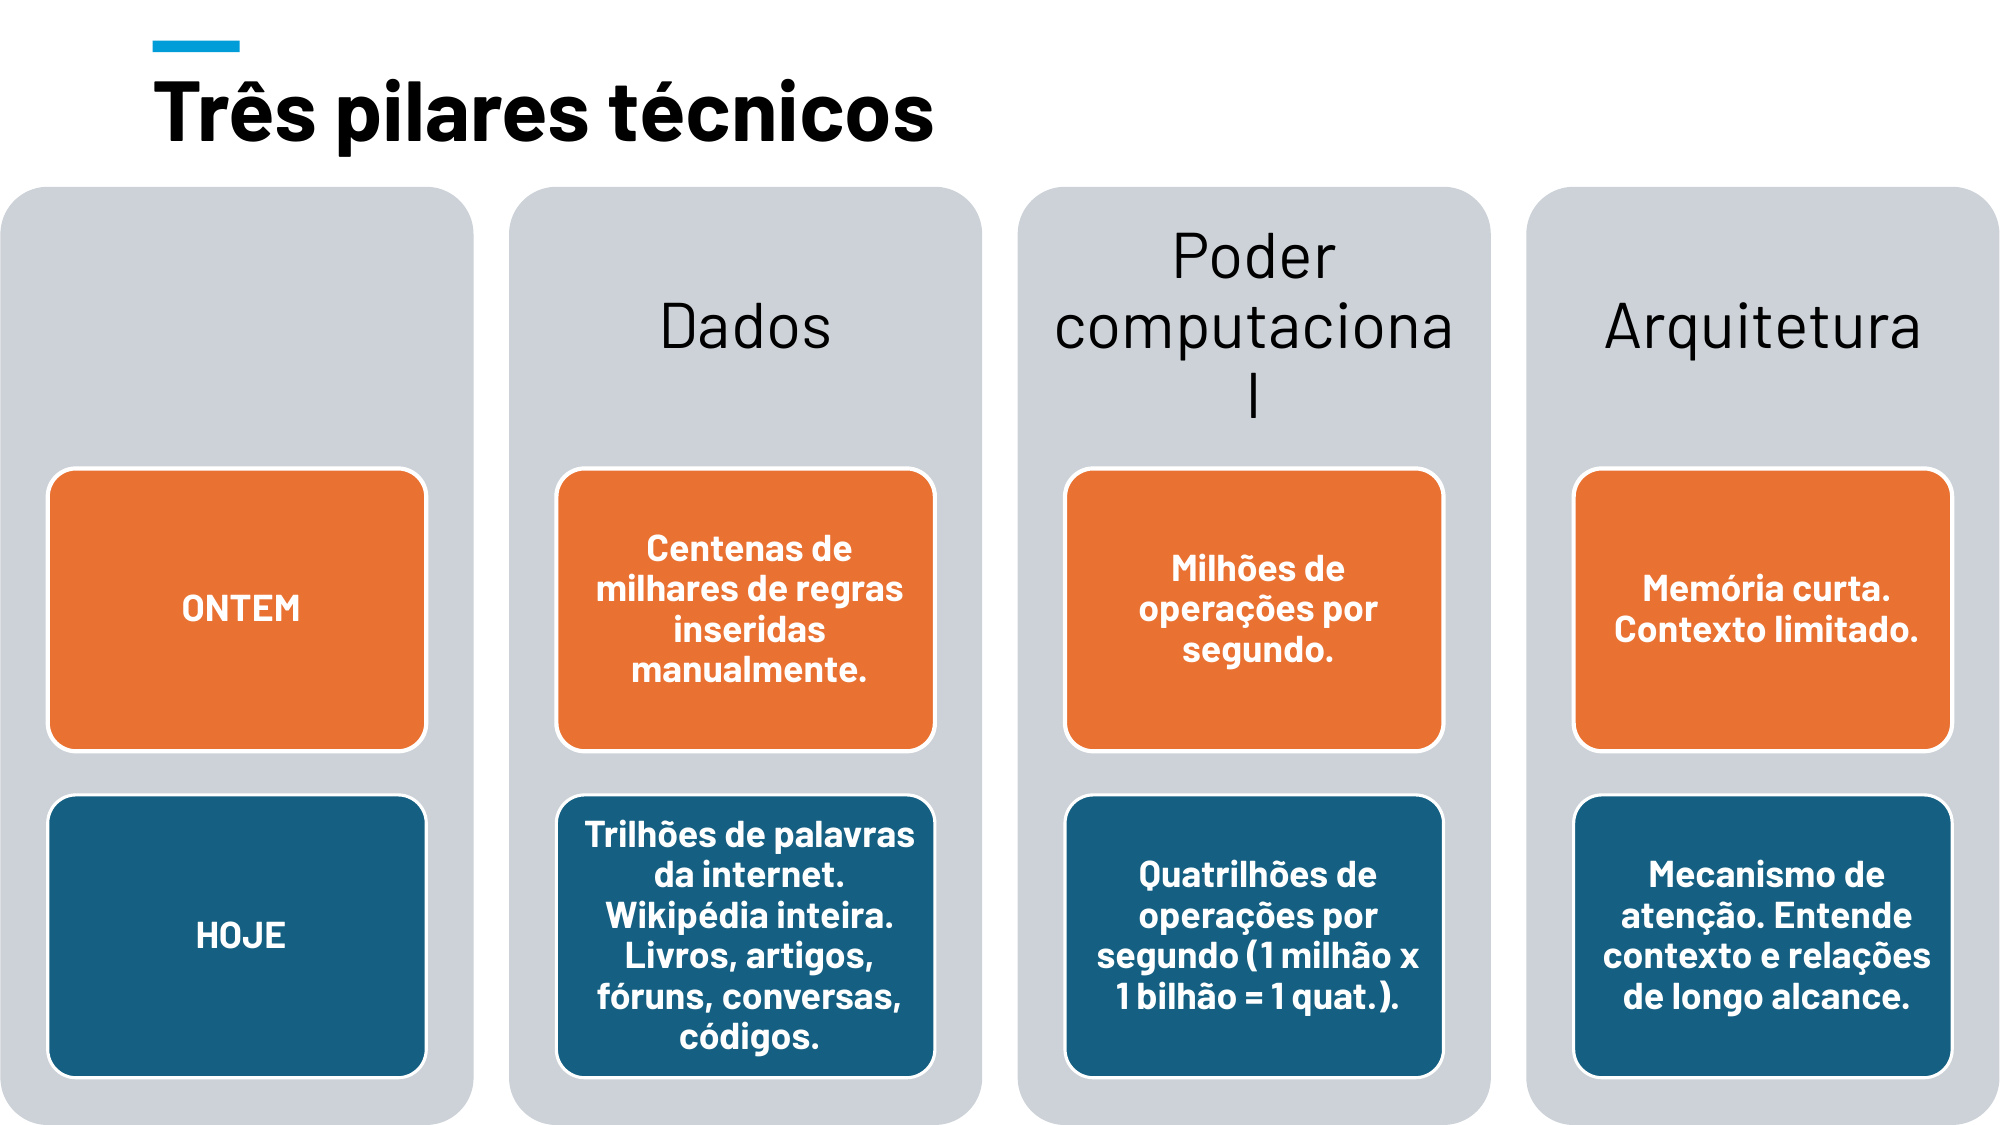

# Três pilares técnicos

ONTEM
HOJE
Dados
Centenas de milhares de regras inseridas manualmente.
Trilhões de palavras da internet. Wikipédia inteira. Livros, artigos, fóruns, conversas, códigos.
Poder computacional
Milhões de operações por segundo.
Quatrilhões de operações por segundo (1 milhão x 1 bilhão = 1 quat.).
Arquitetura
Memória curta. Contexto limitado.
Mecanismo de atenção. Entende contexto e relações de longo alcance.